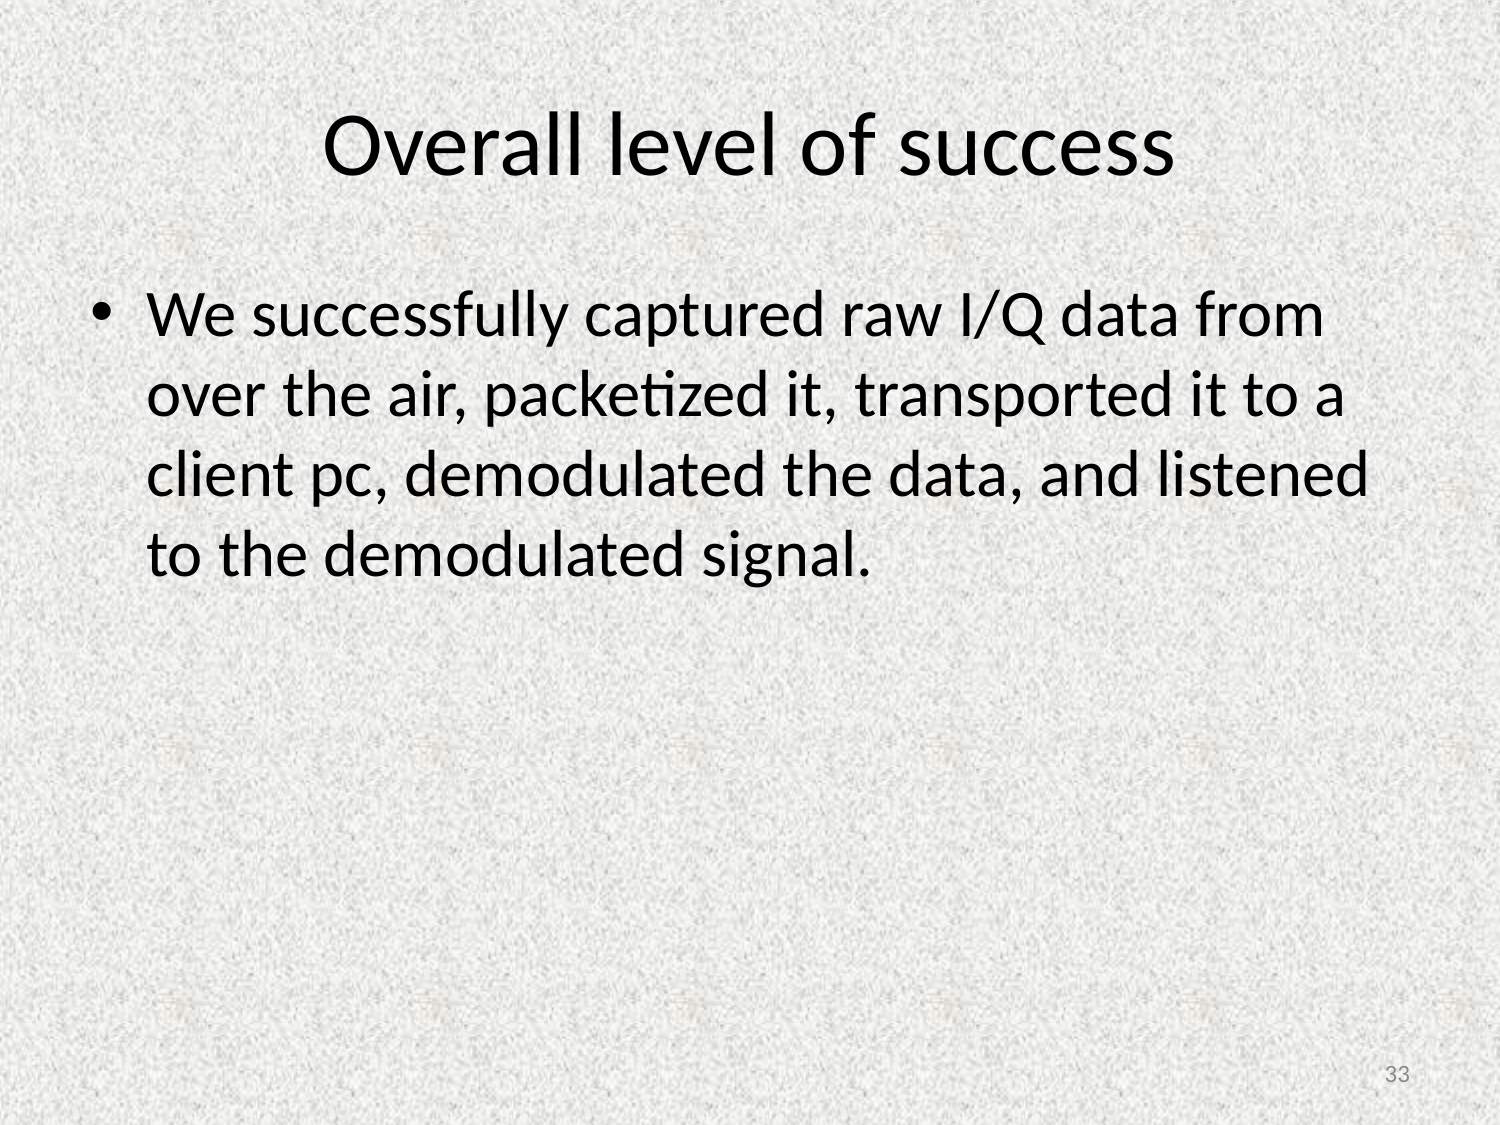

# Overall level of success
We successfully captured raw I/Q data from over the air, packetized it, transported it to a client pc, demodulated the data, and listened to the demodulated signal.
33